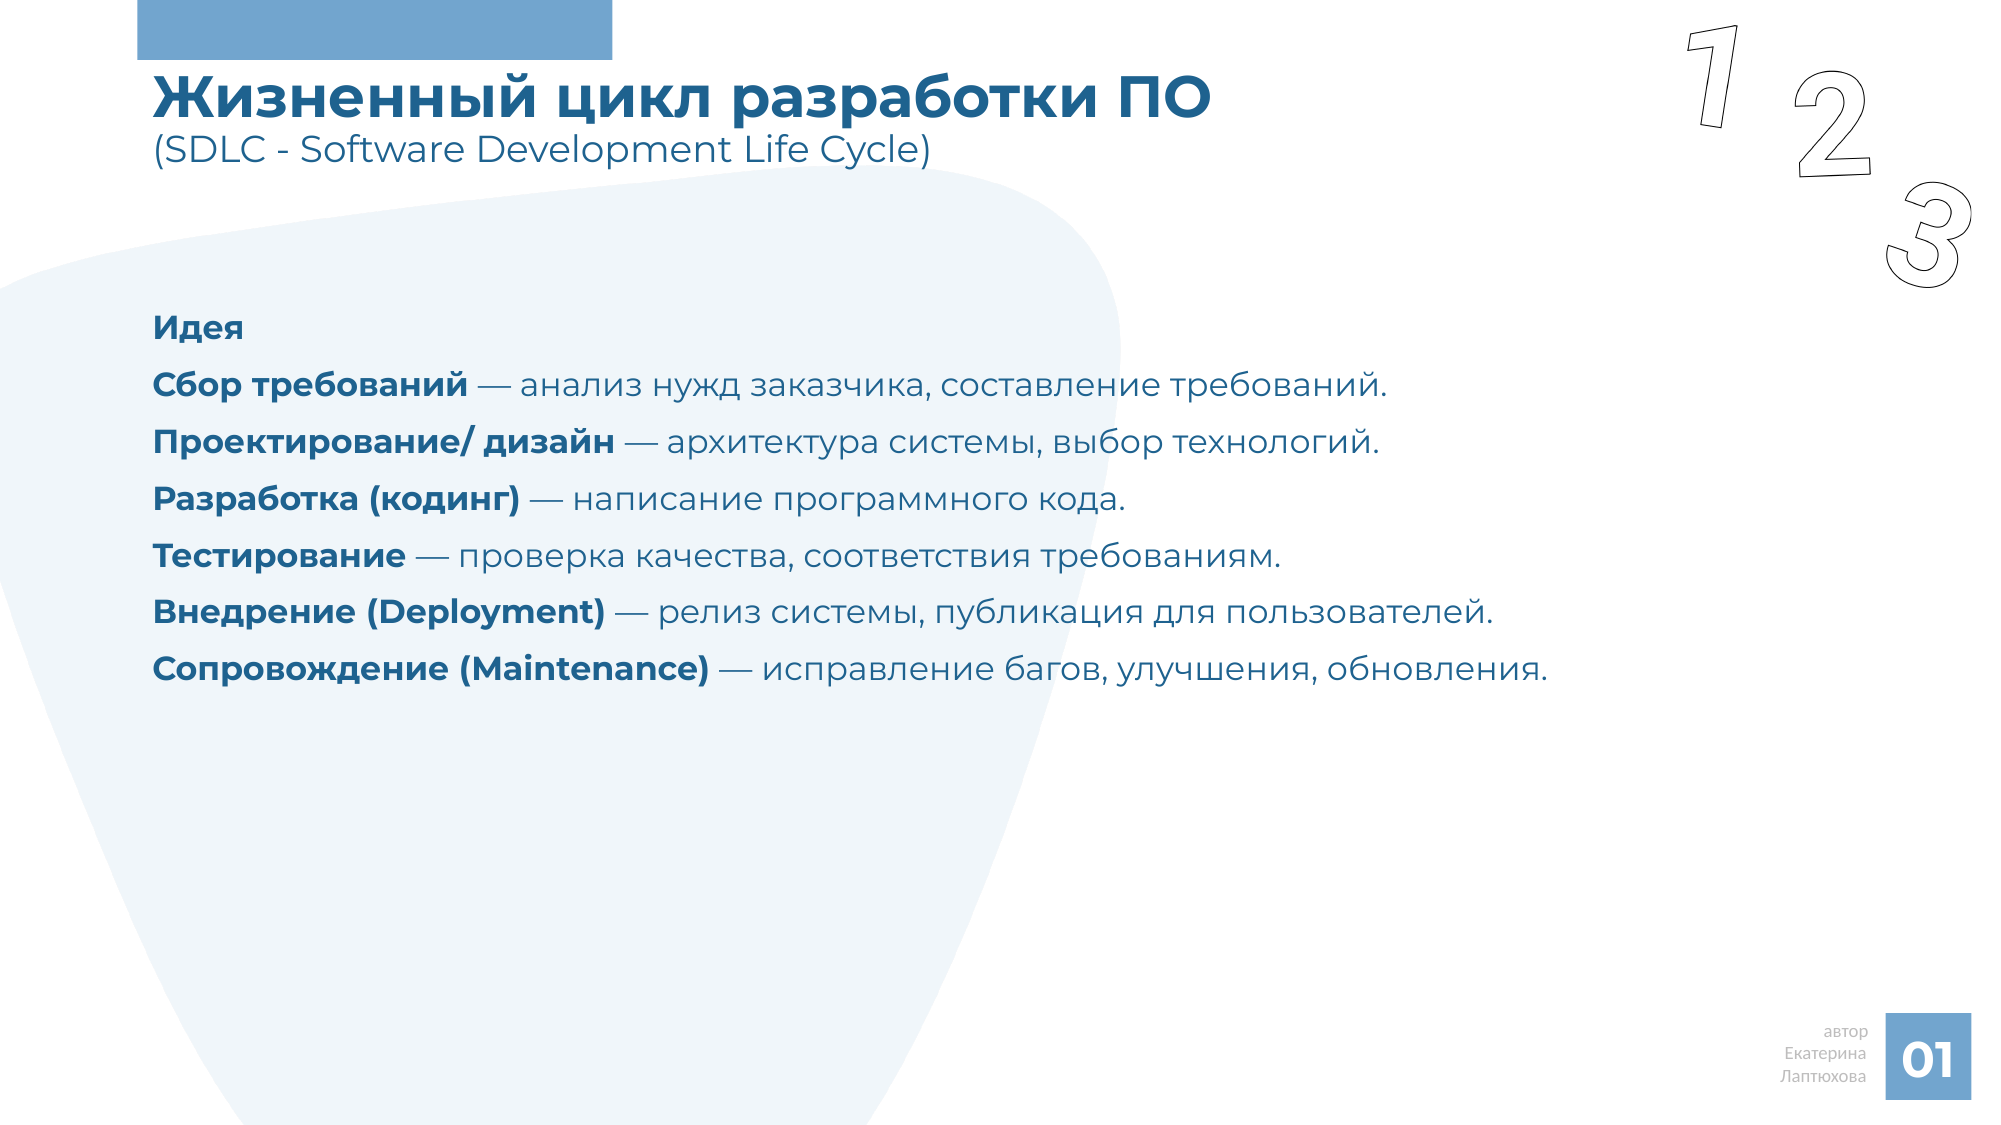

# Жизненный цикл разработки ПО (SDLC - Software Development Life Cycle)
Идея
Сбор требований — анализ нужд заказчика, составление требований.
Проектирование/ дизайн — архитектура системы, выбор технологий.
Разработка (кодинг) — написание программного кода.
Тестирование — проверка качества, соответствия требованиям.
Внедрение (Deployment) — релиз системы, публикация для пользователей.
Сопровождение (Maintenance) — исправление багов, улучшения, обновления.

01